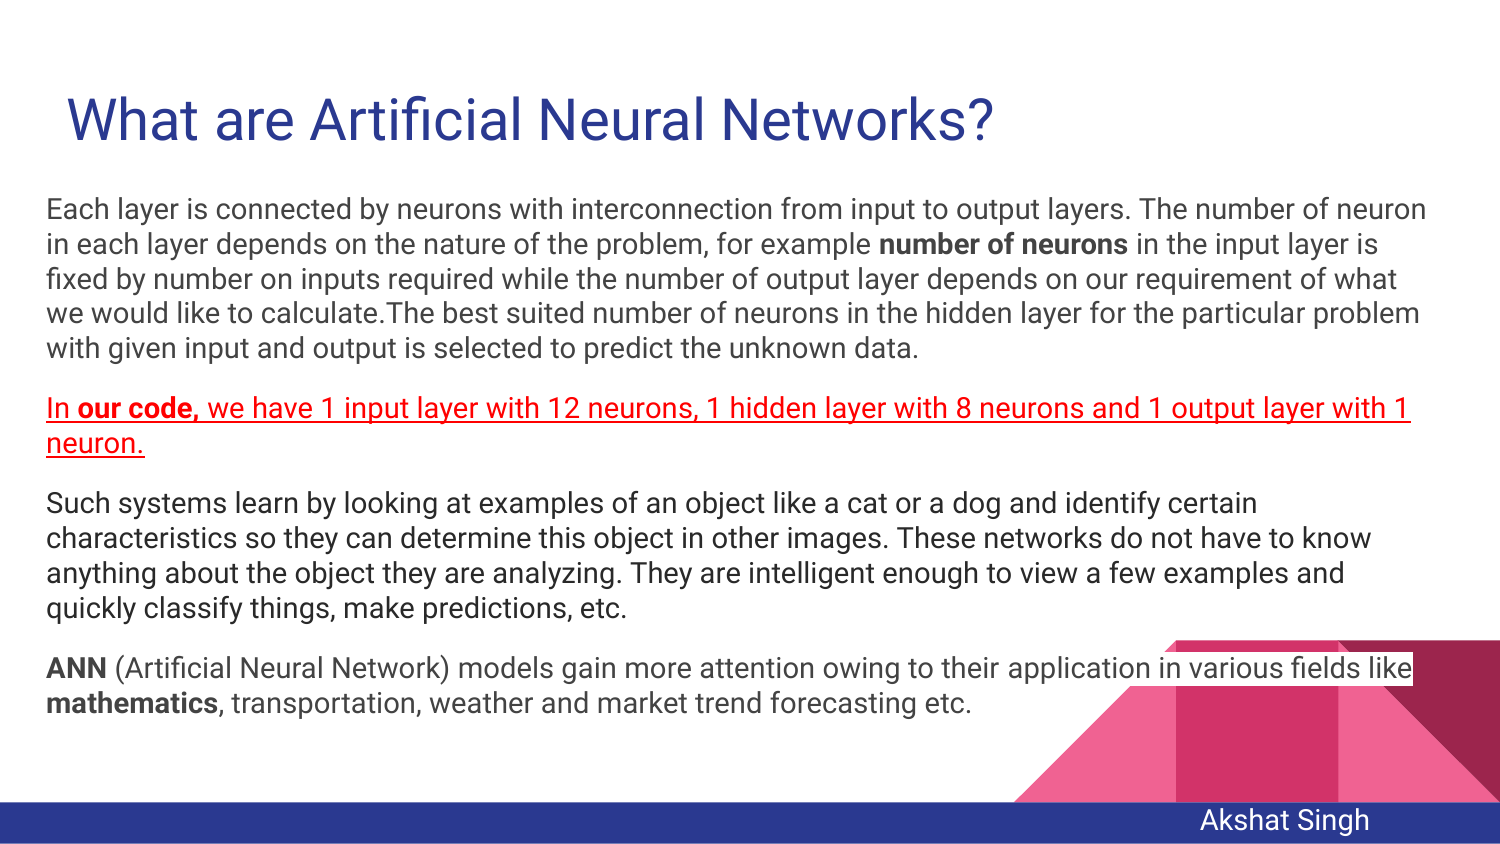

# What are Artificial Neural Networks?

Each layer is connected by neurons with interconnection from input to output layers. The number of neuron in each layer depends on the nature of the problem, for example number of neurons in the input layer is fixed by number on inputs required while the number of output layer depends on our requirement of what we would like to calculate.The best suited number of neurons in the hidden layer for the particular problem with given input and output is selected to predict the unknown data.
In our code, we have 1 input layer with 12 neurons, 1 hidden layer with 8 neurons and 1 output layer with 1 neuron.
Such systems learn by looking at examples of an object like a cat or a dog and identify certain characteristics so they can determine this object in other images. These networks do not have to know anything about the object they are analyzing. They are intelligent enough to view a few examples and quickly classify things, make predictions, etc.
ANN (Artificial Neural Network) models gain more attention owing to their application in various fields like mathematics, transportation, weather and market trend forecasting etc.

Akshat Singh